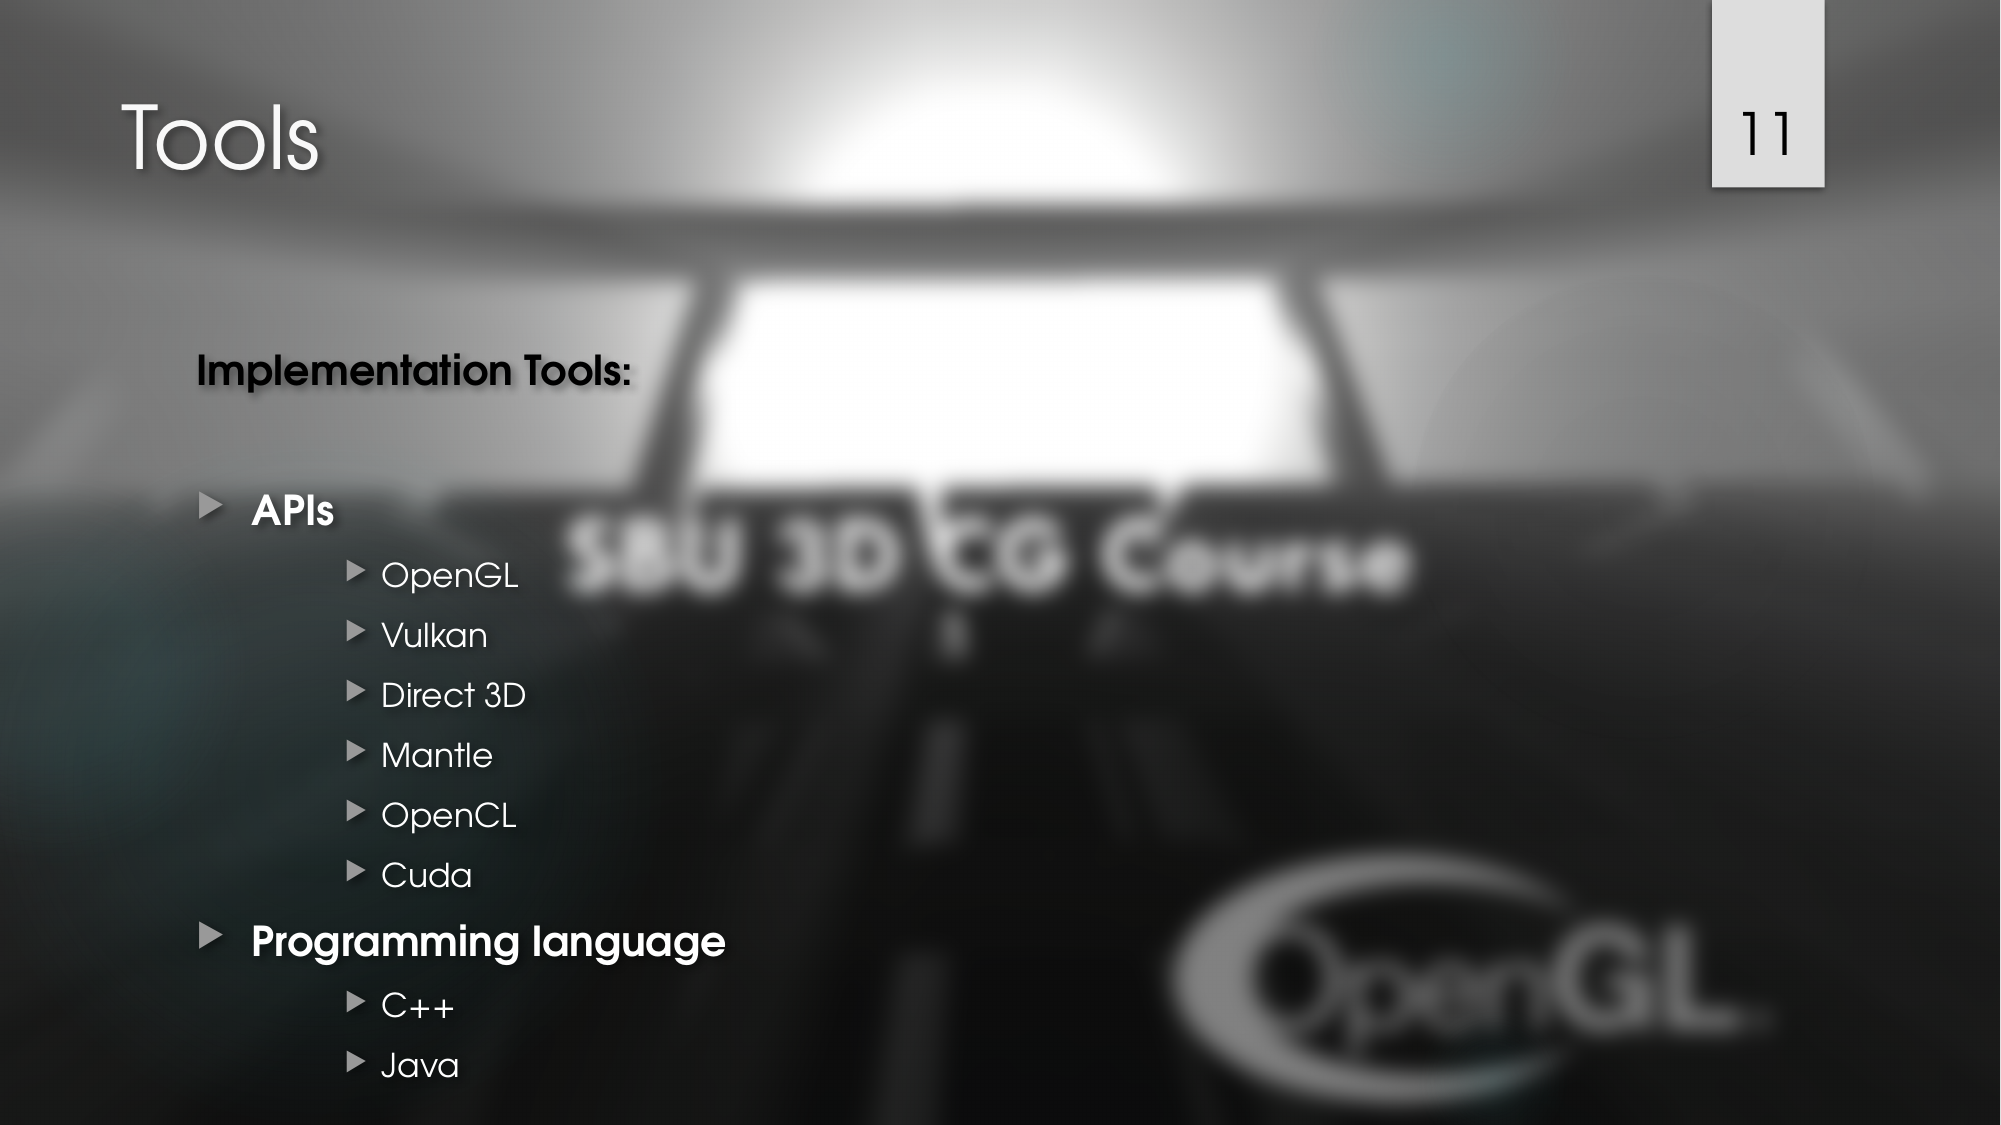

11
# Tools
Implementation Tools:

APIs
OpenGL
Vulkan
Direct 3D
Mantle
OpenCL
Cuda
Programming language
C++
Java